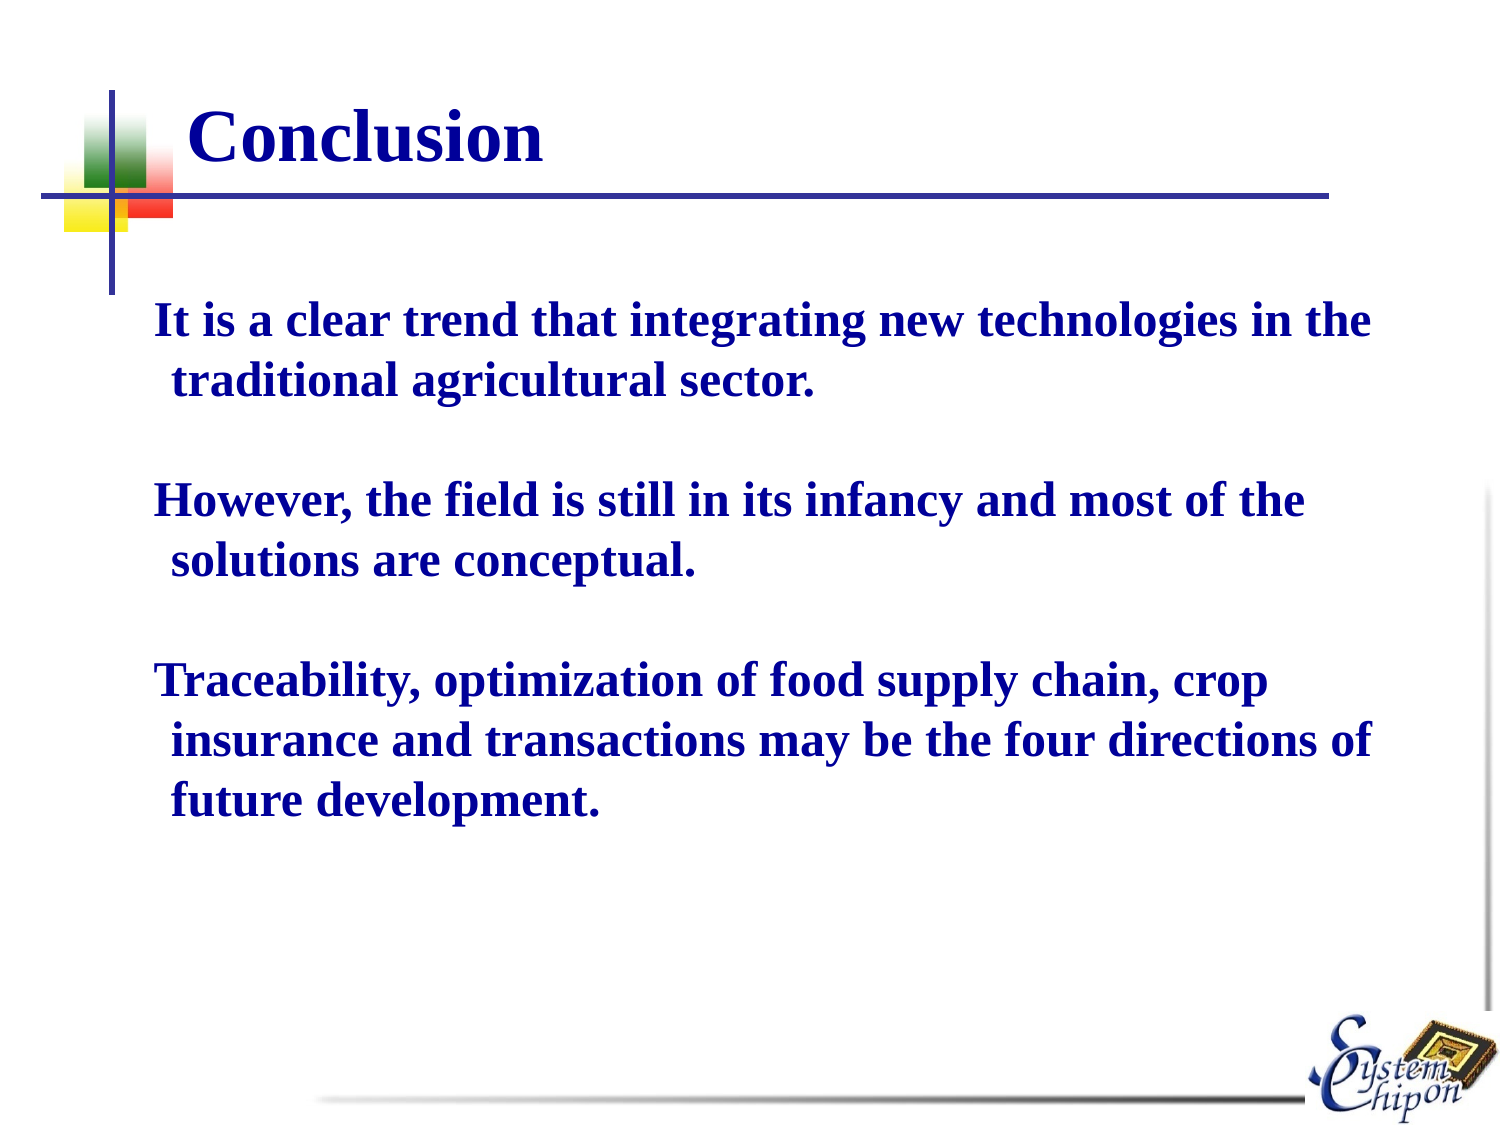

# Conclusion
It is a clear trend that integrating new technologies in the traditional agricultural sector.

However, the field is still in its infancy and most of the solutions are conceptual.

Traceability, optimization of food supply chain, crop insurance and transactions may be the four directions of future development.